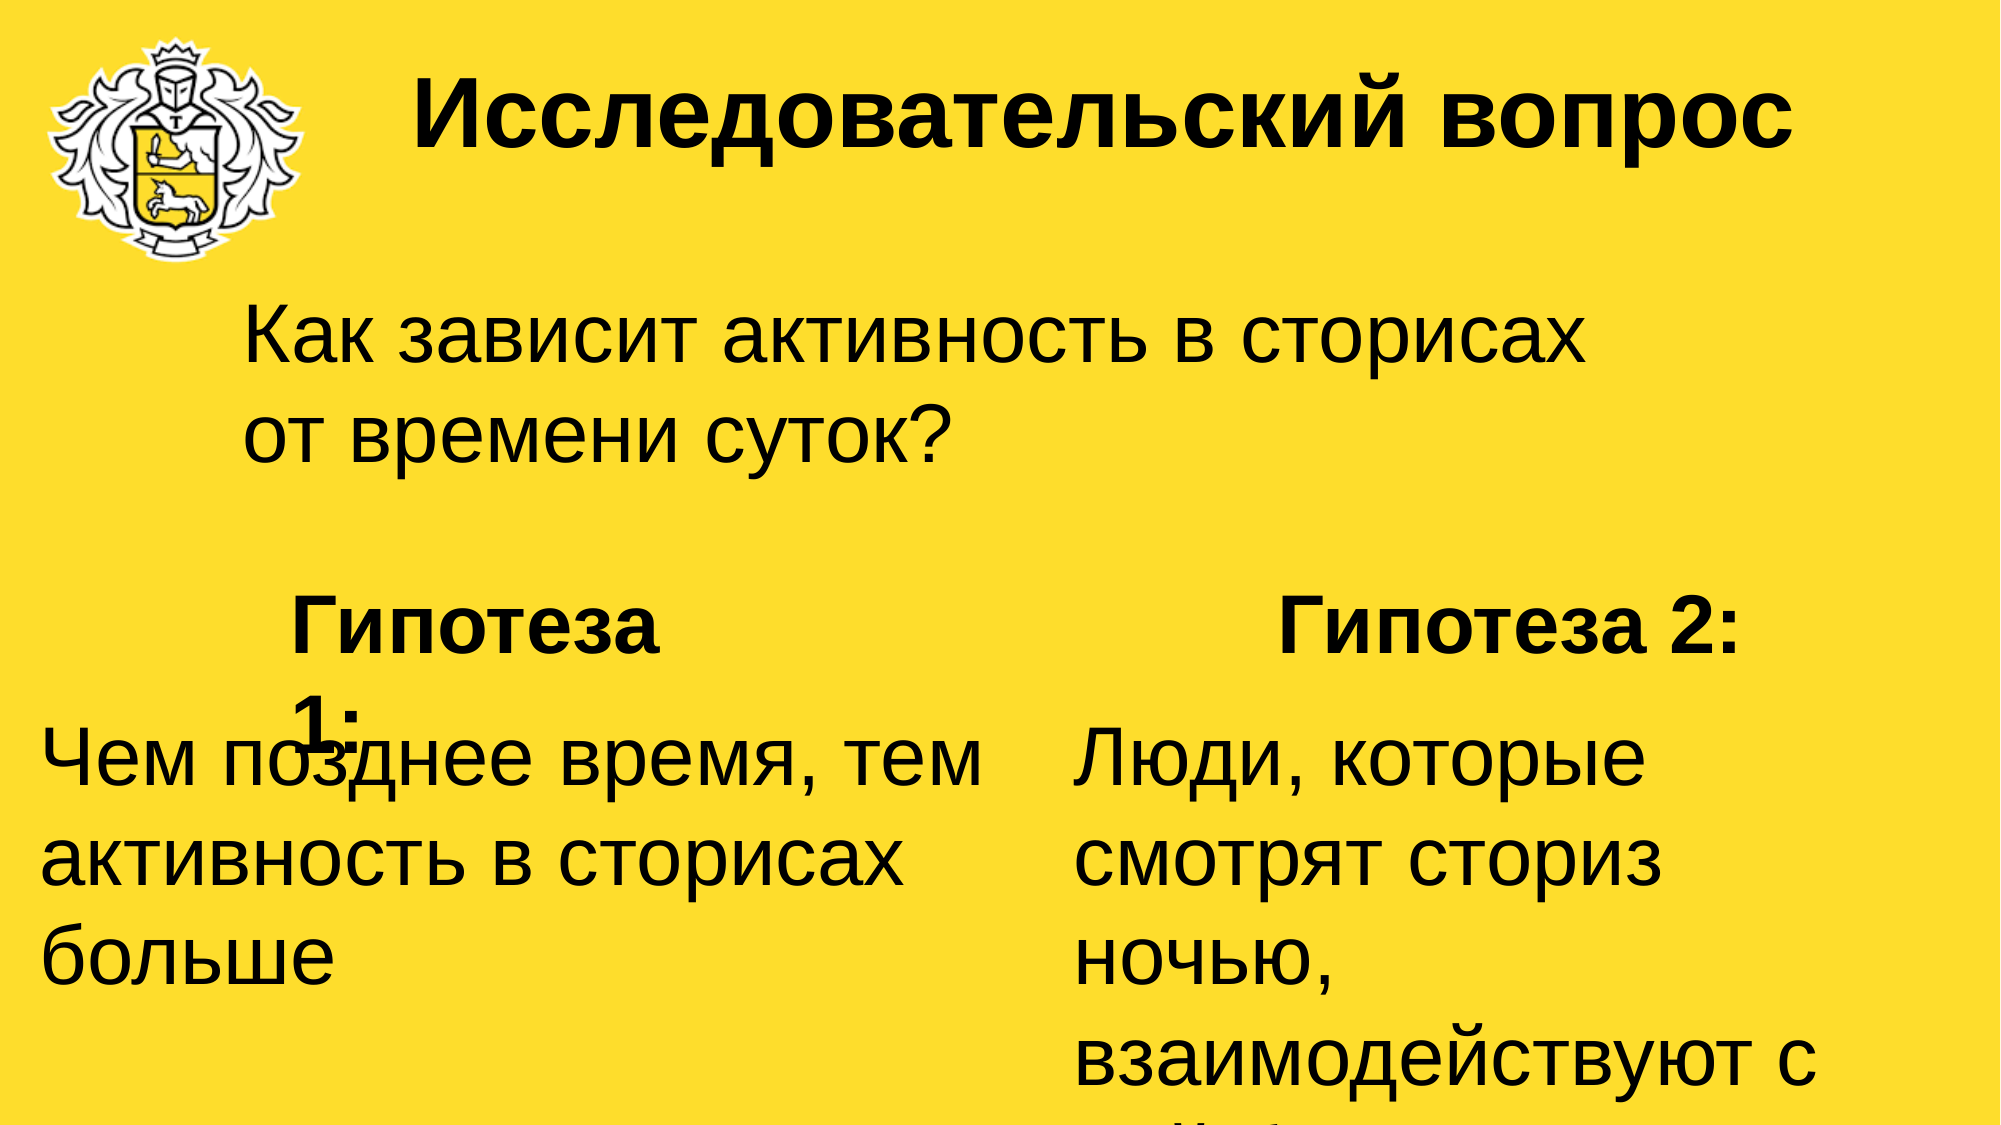

Исследовательский вопрос
Как зависит активность в сторисах от времени суток?
Гипотеза 1:
Гипотеза 2:
Чем позднее время, тем активность в сторисах больше
Люди, которые смотрят сториз ночью, взаимодействуют с ней больше